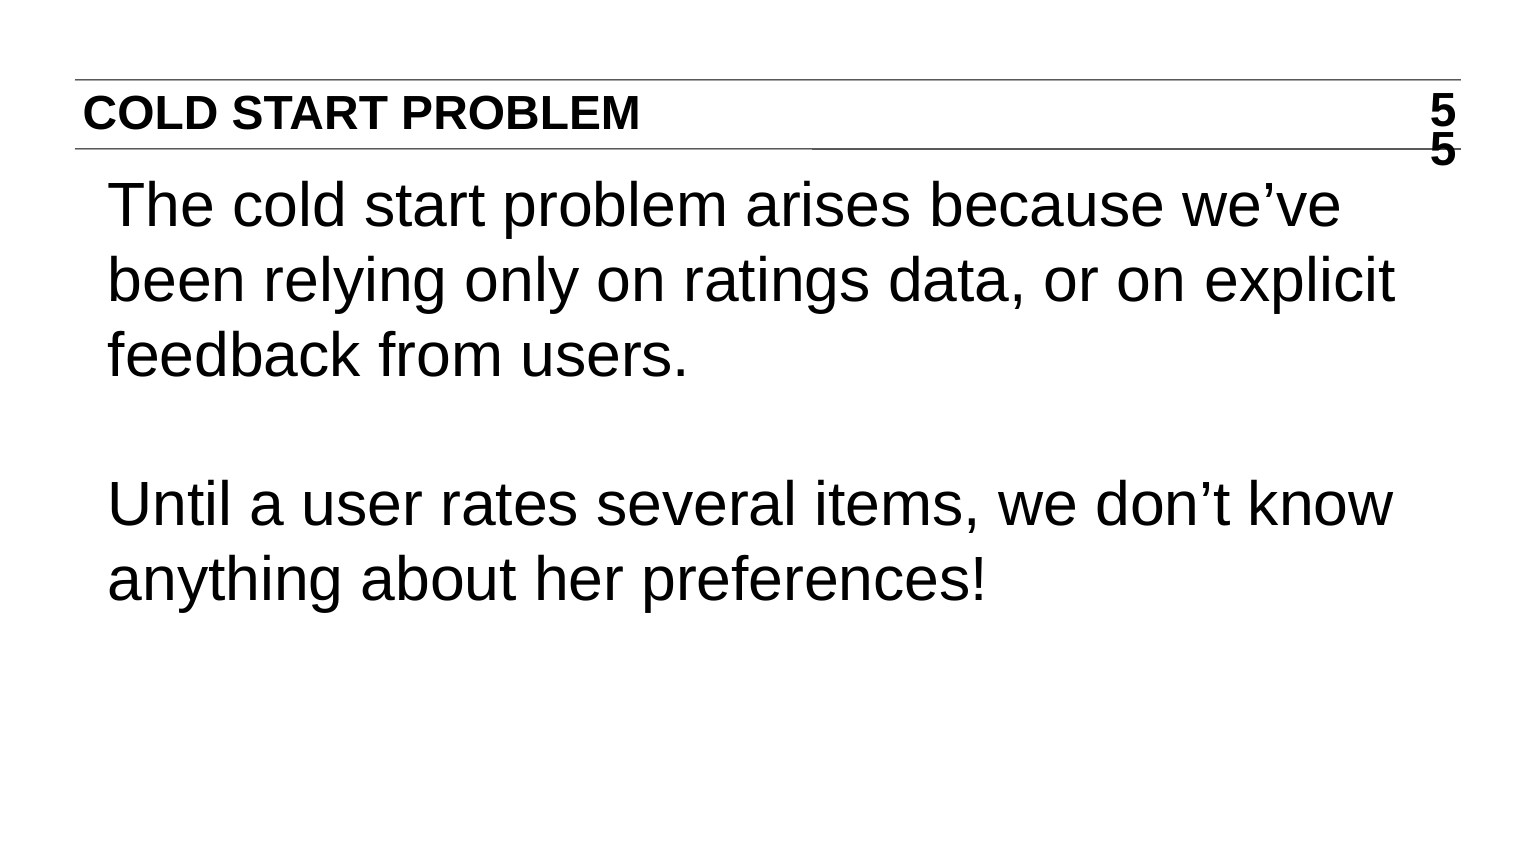

Cold start problem
55
The cold start problem arises because we’ve been relying only on ratings data, or on explicit feedback from users.

Until a user rates several items, we don’t know anything about her preferences!